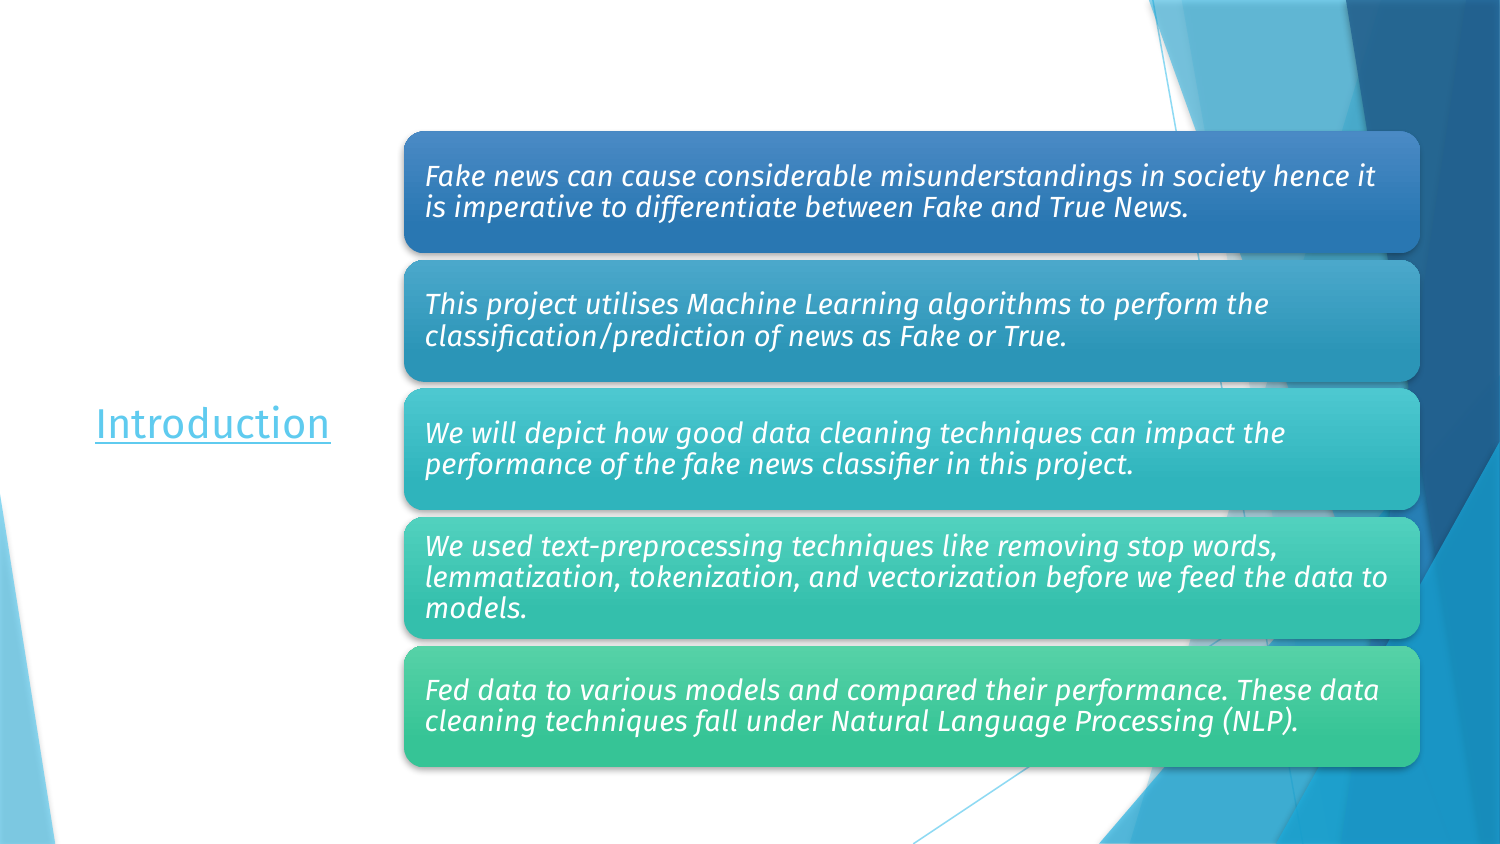

Fake news can cause considerable misunderstandings in society hence it is imperative to differentiate between Fake and True News.
This project utilises Machine Learning algorithms to perform the classification/prediction of news as Fake or True.
We will depict how good data cleaning techniques can impact the performance of the fake news classifier in this project.
We used text-preprocessing techniques like removing stop words, lemmatization, tokenization, and vectorization before we feed the data to models.
Fed data to various models and compared their performance. These data cleaning techniques fall under Natural Language Processing (NLP).
# Introduction